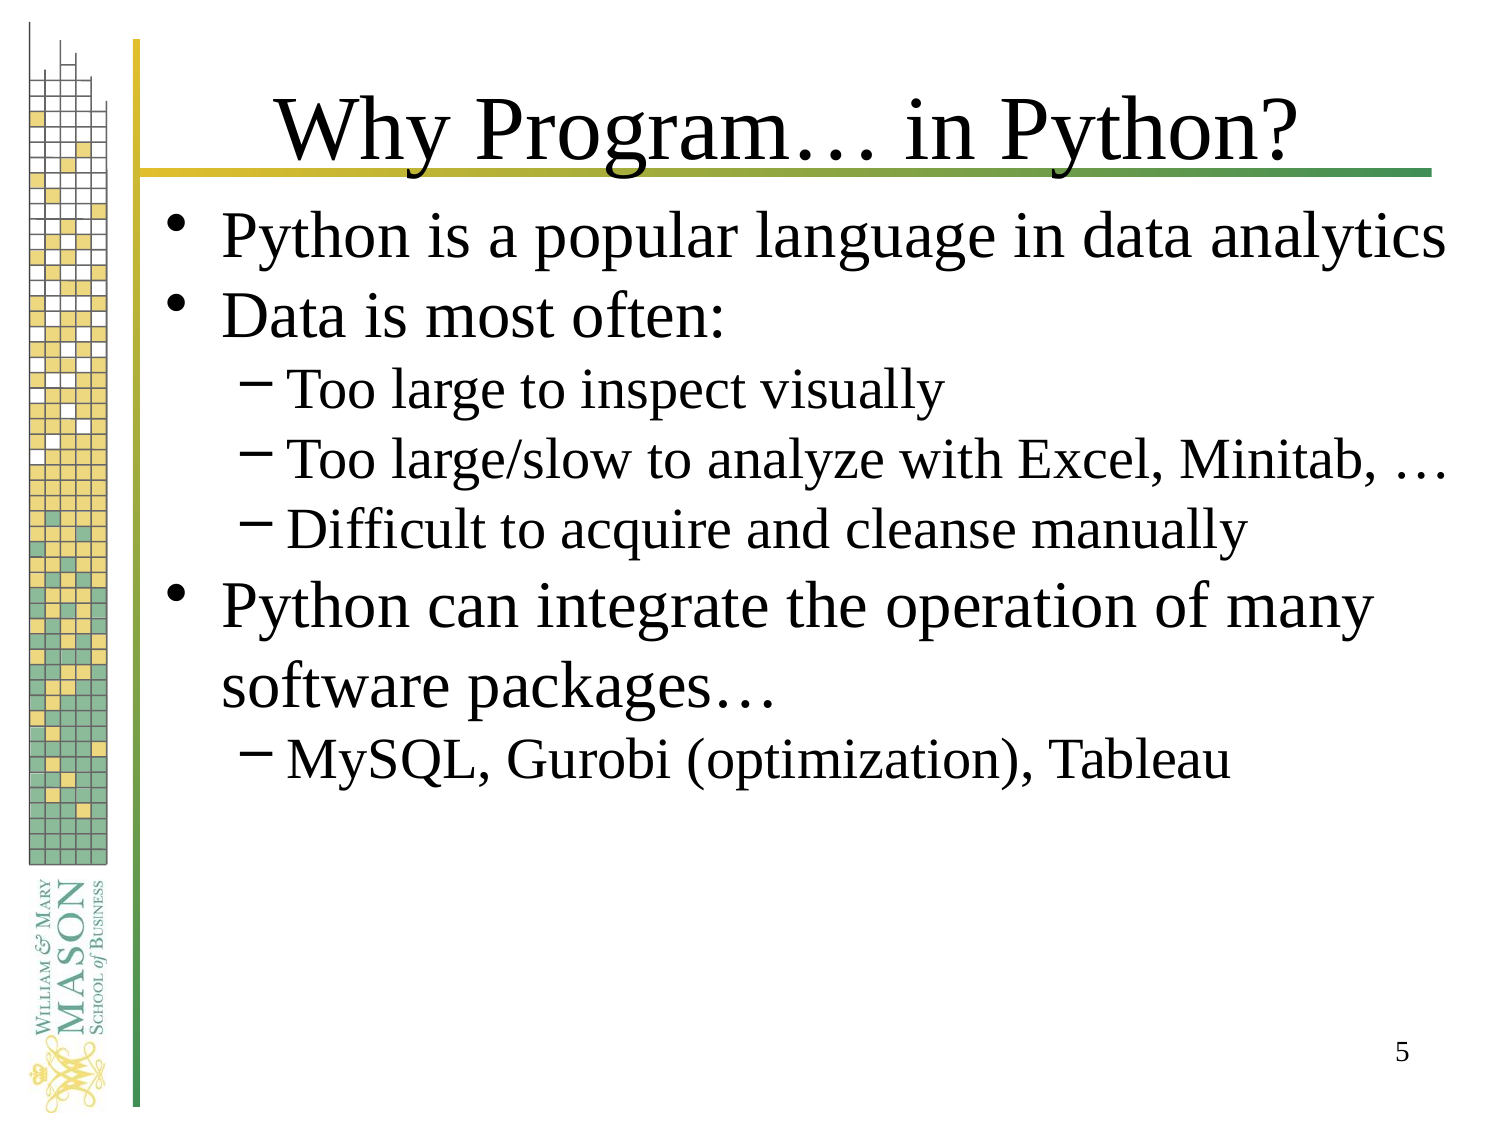

# Why Program… in Python?
Python is a popular language in data analytics
Data is most often:
Too large to inspect visually
Too large/slow to analyze with Excel, Minitab, …
Difficult to acquire and cleanse manually
Python can integrate the operation of many software packages…
MySQL, Gurobi (optimization), Tableau
5